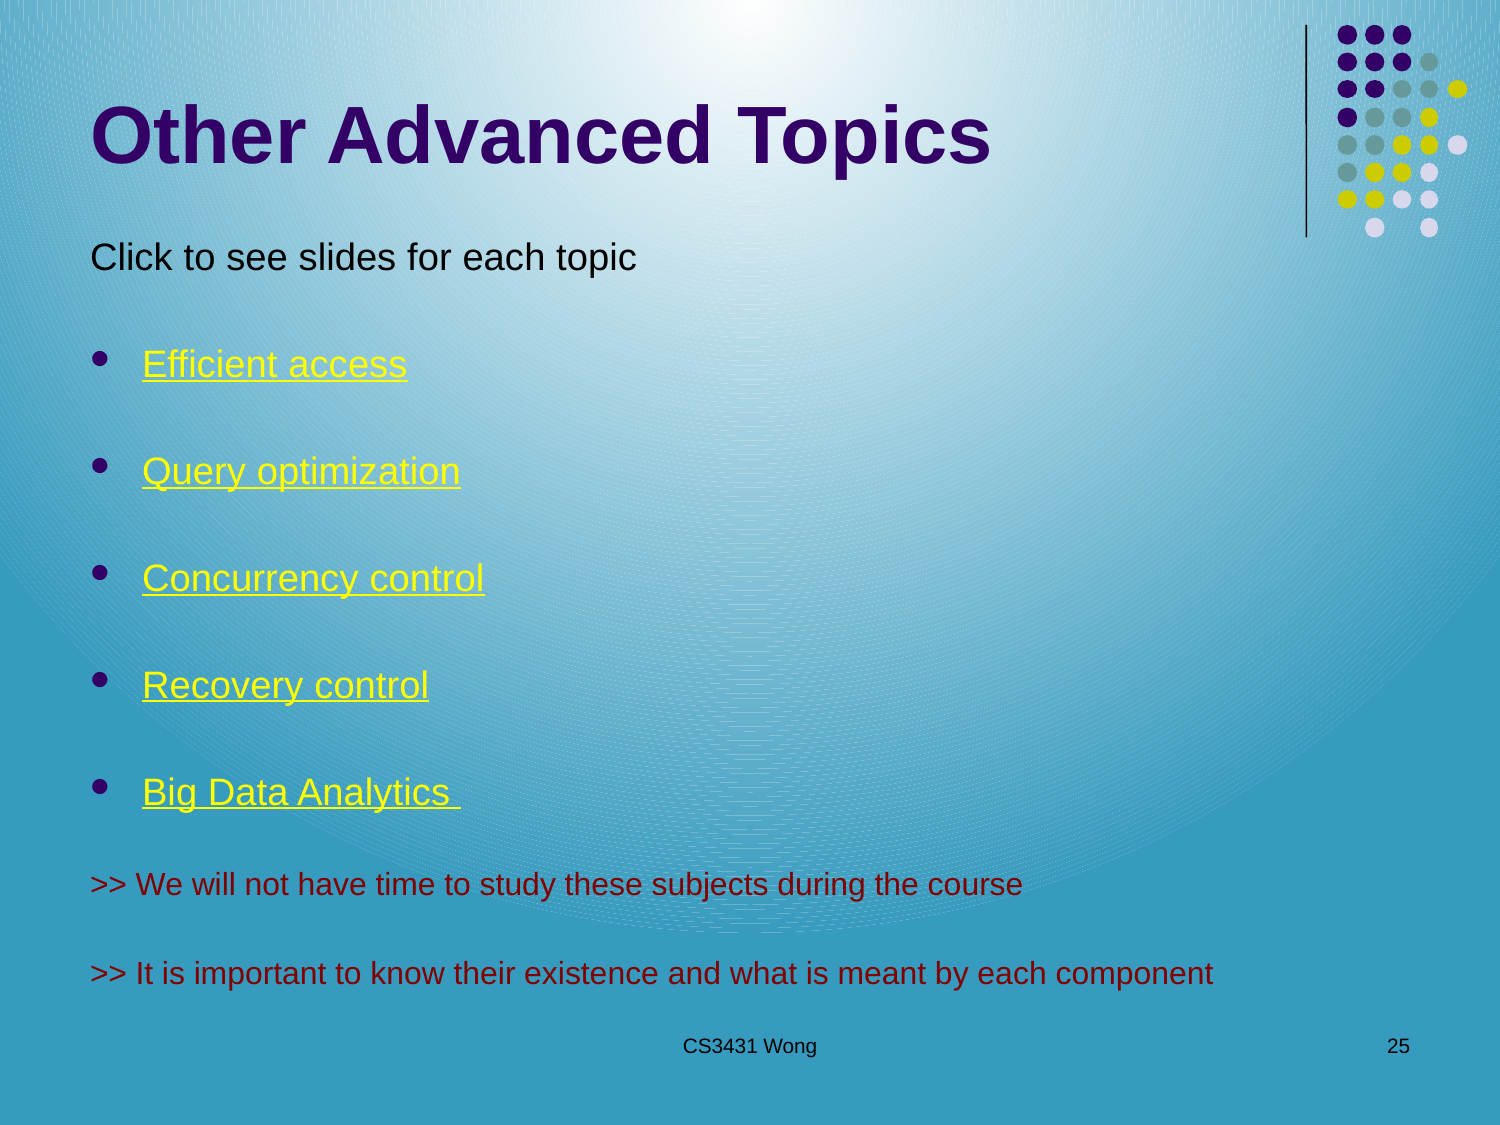

# Other Advanced Topics
Click to see slides for each topic

Efficient access

Query optimization

Concurrency control

Recovery control

Big Data Analytics

>> We will not have time to study these subjects during the course

>> It is important to know their existence and what is meant by each component

CS3431 Wong
25